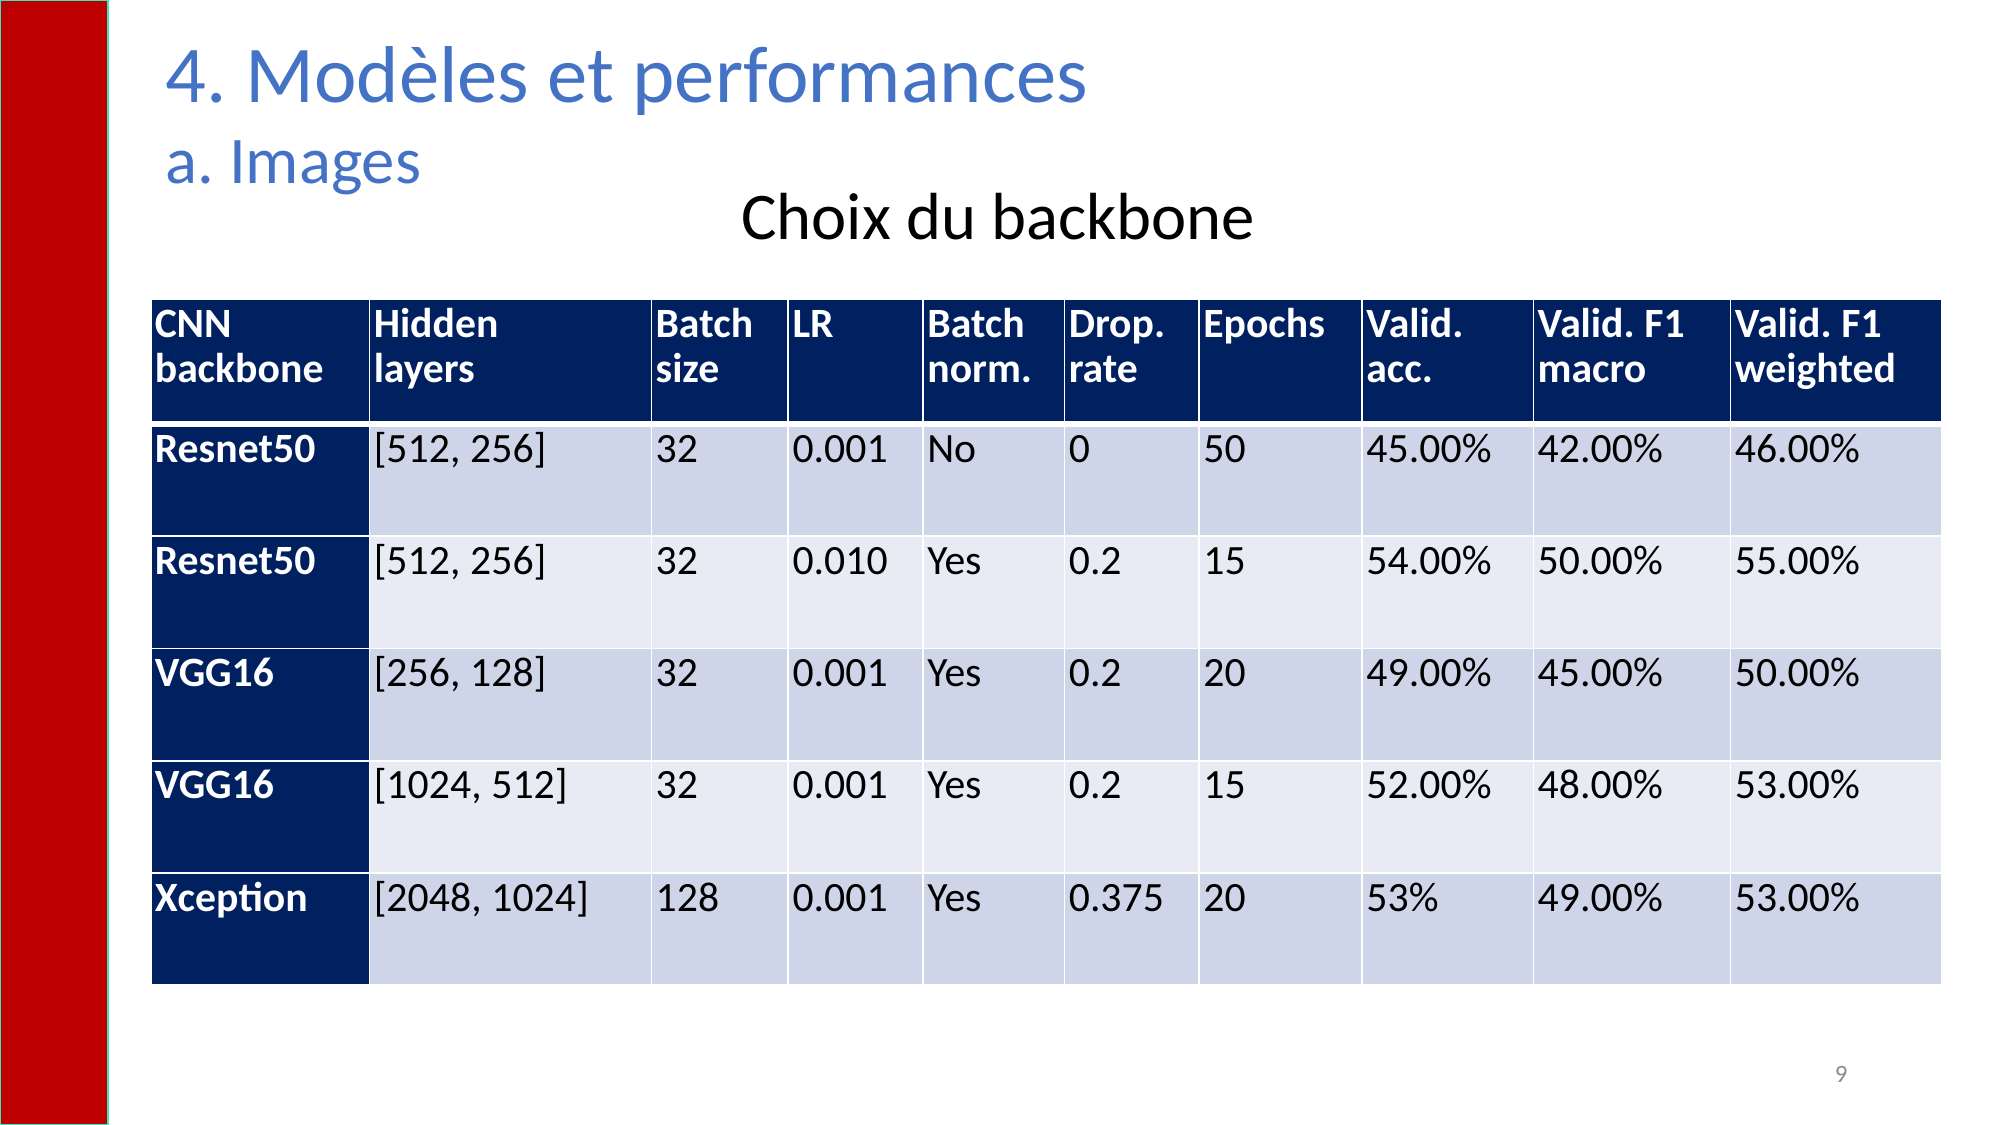

4. Modèles et performances
a. Images
Choix du backbone
| CNN backbone | Hidden layers | Batch size | LR | Batch norm. | Drop. rate | Epochs | Valid. acc. | Valid. F1 macro | Valid. F1 weighted |
| --- | --- | --- | --- | --- | --- | --- | --- | --- | --- |
| Resnet50 | [512, 256] | 32 | 0.001 | No | 0 | 50 | 45.00% | 42.00% | 46.00% |
| Resnet50 | [512, 256] | 32 | 0.010 | Yes | 0.2 | 15 | 54.00% | 50.00% | 55.00% |
| VGG16 | [256, 128] | 32 | 0.001 | Yes | 0.2 | 20 | 49.00% | 45.00% | 50.00% |
| VGG16 | [1024, 512] | 32 | 0.001 | Yes | 0.2 | 15 | 52.00% | 48.00% | 53.00% |
| Xception | [2048, 1024] | 128 | 0.001 | Yes | 0.375 | 20 | 53% | 49.00% | 53.00% |
9